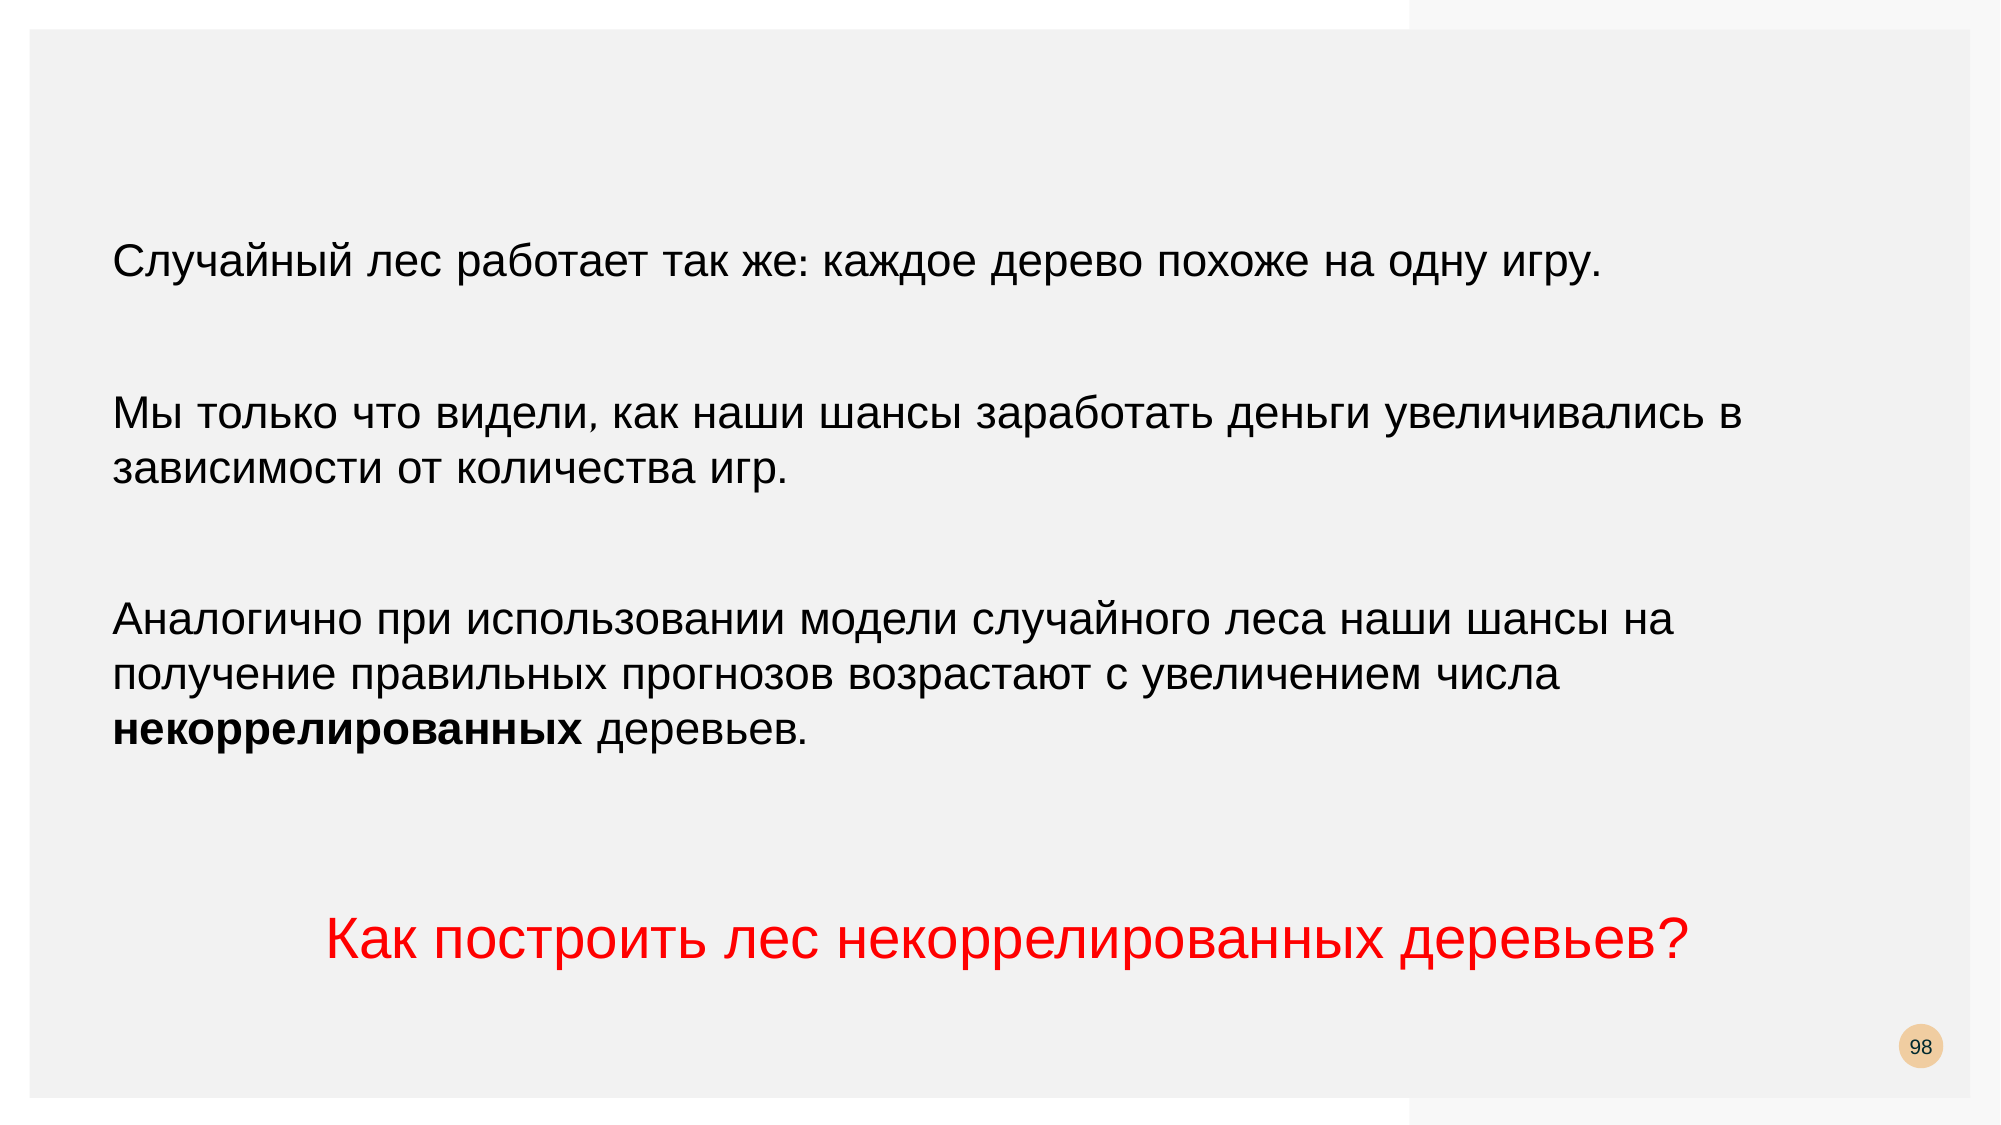

Случайный лес работает так же: каждое дерево похоже на одну игру.

Мы только что видели, как наши шансы заработать деньги увеличивались в зависимости от количества игр.

Аналогично при использовании модели случайного леса наши шансы на получение правильных прогнозов возрастают с увеличением числа некоррелированных деревьев.
Как построить лес некоррелированных деревьев?
98